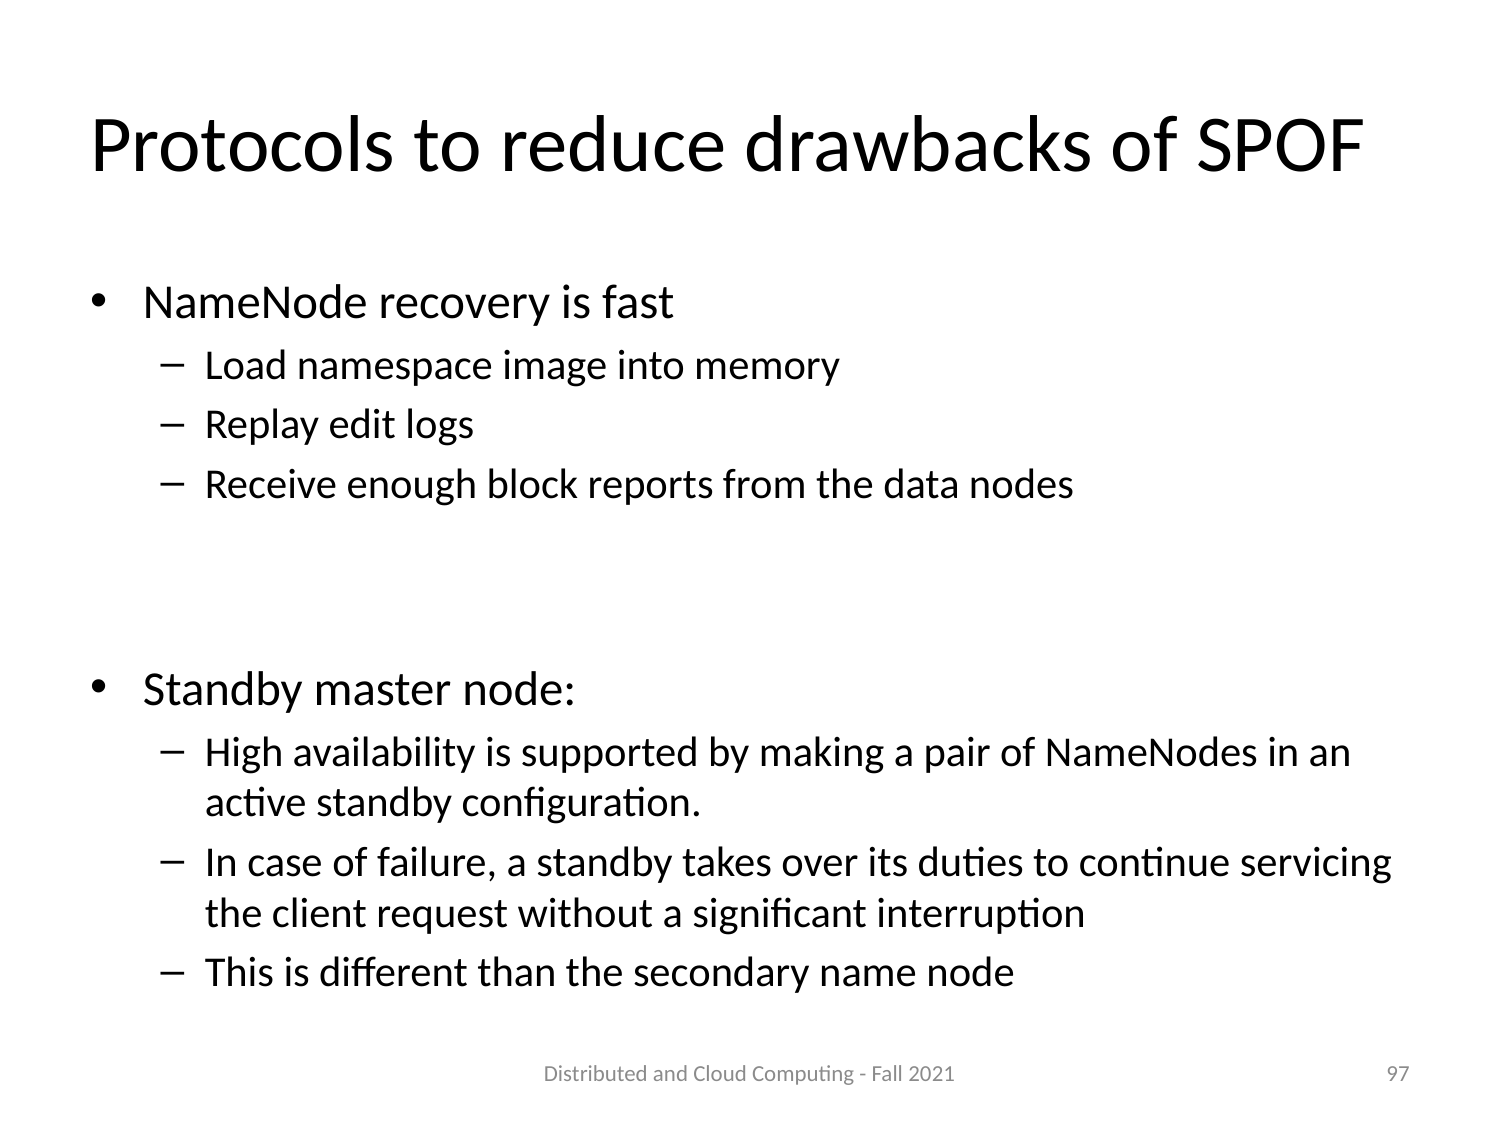

# Protocols to reduce drawbacks of SPOF
NameNode recovery is fast
Load namespace image into memory
Replay edit logs
Receive enough block reports from the data nodes

Standby master node:
High availability is supported by making a pair of NameNodes in an active standby configuration.
In case of failure, a standby takes over its duties to continue servicing the client request without a significant interruption
This is different than the secondary name node

Distributed and Cloud Computing - Fall 2021
97